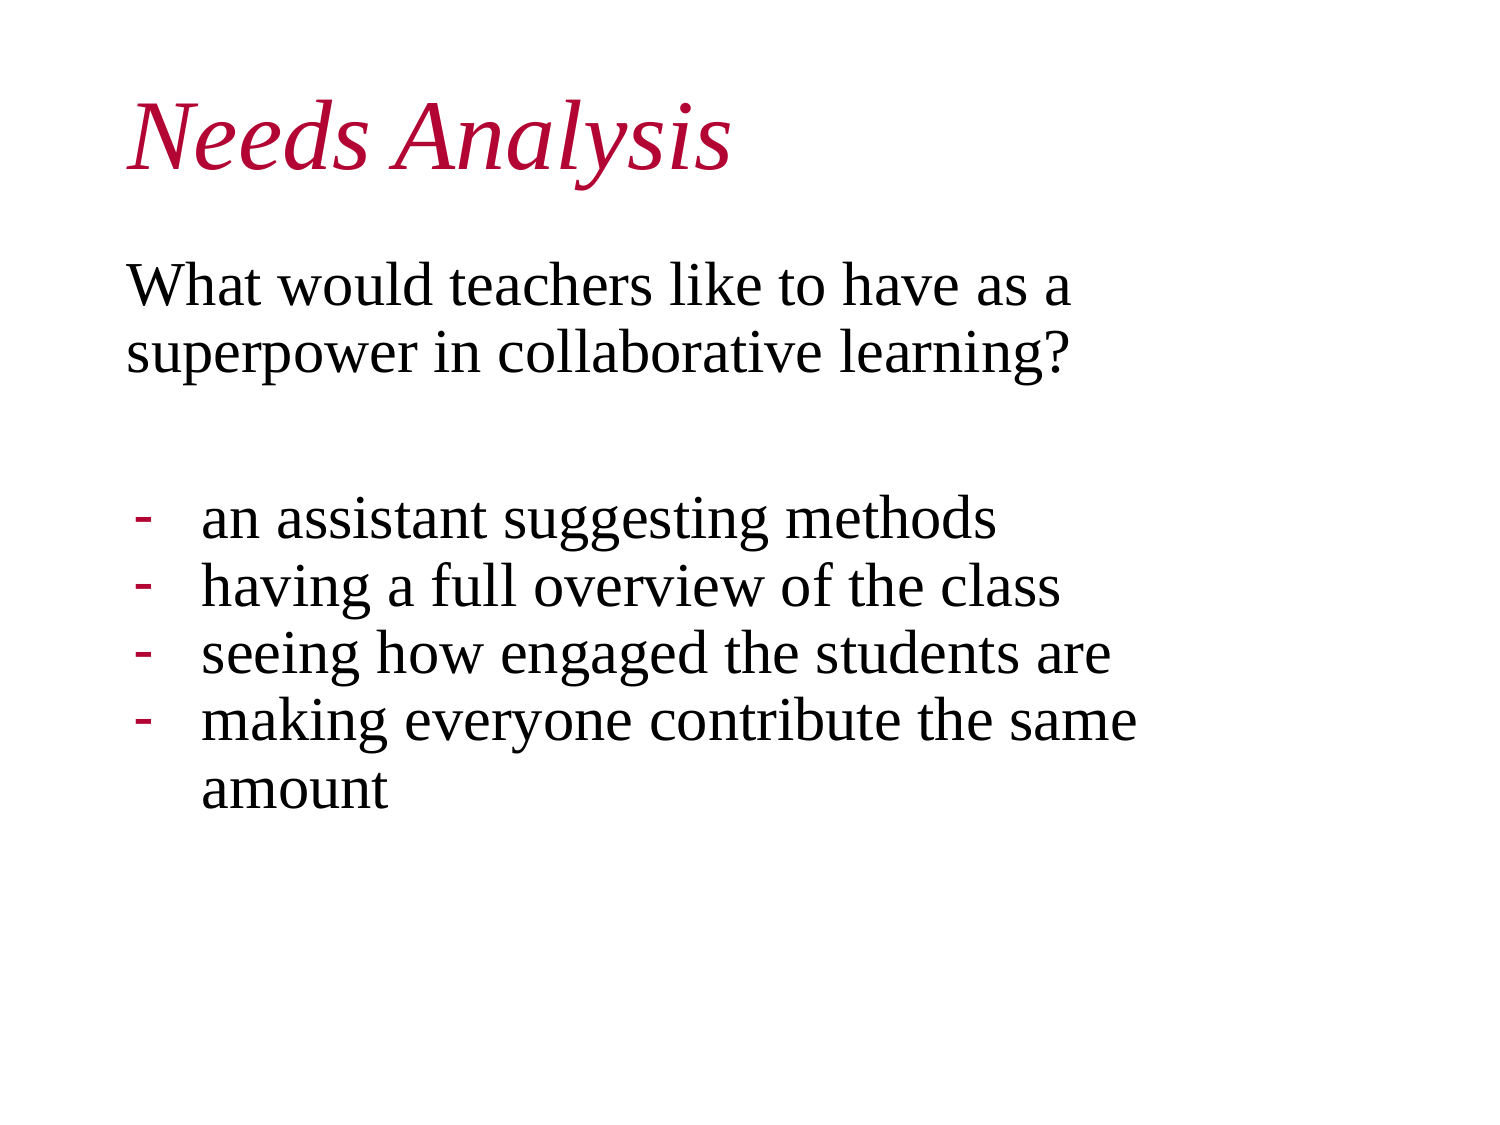

# Needs Analysis
What would teachers like to have as a superpower in collaborative learning?

an assistant suggesting methods
having a full overview of the class
seeing how engaged the students are
making everyone contribute the same amount